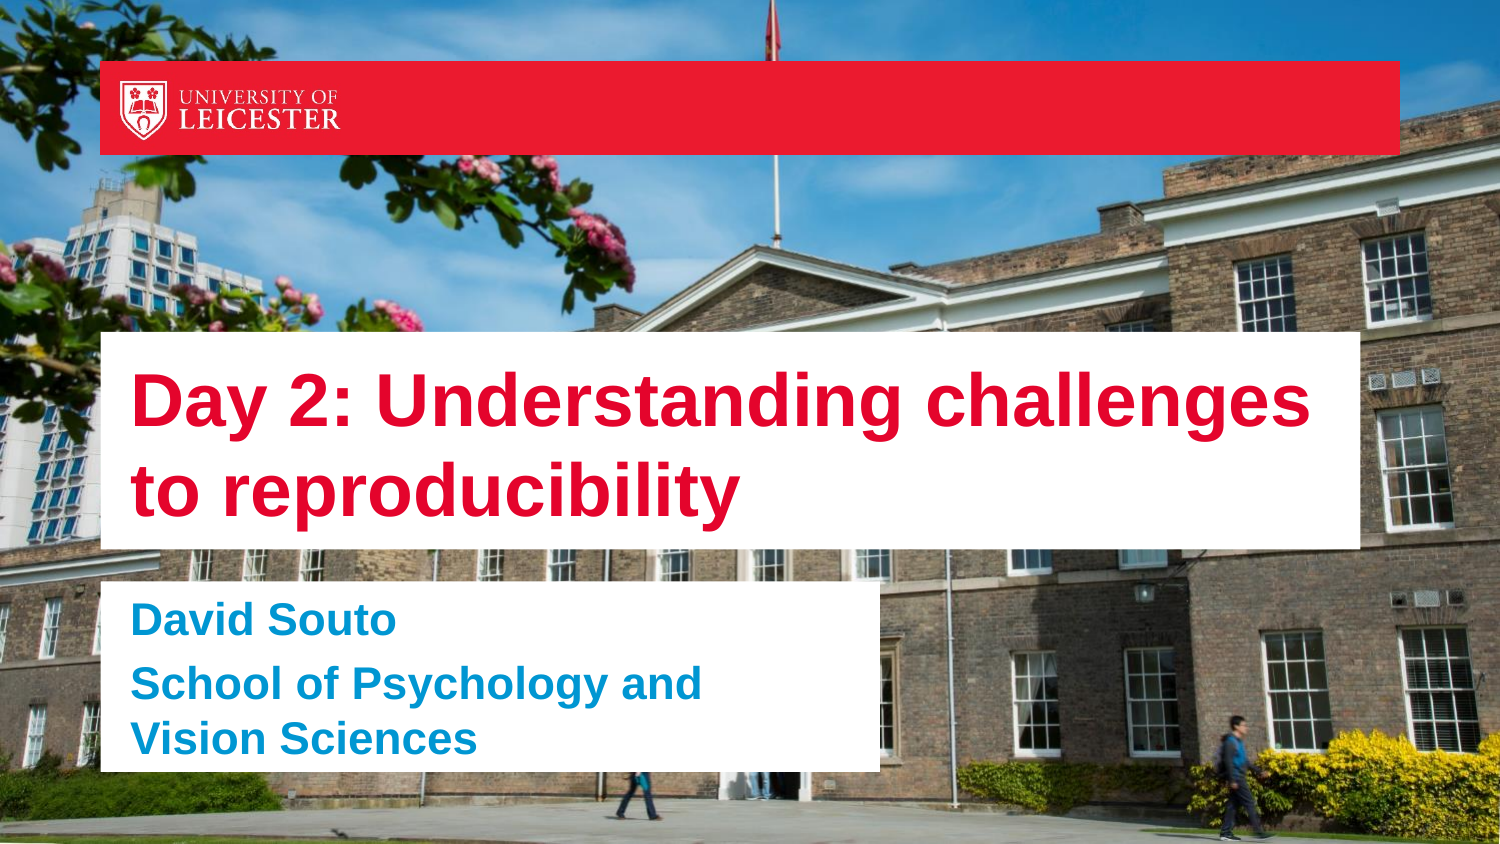

# Day 2: Understanding challenges to reproducibility
David Souto
School of Psychology and Vision Sciences